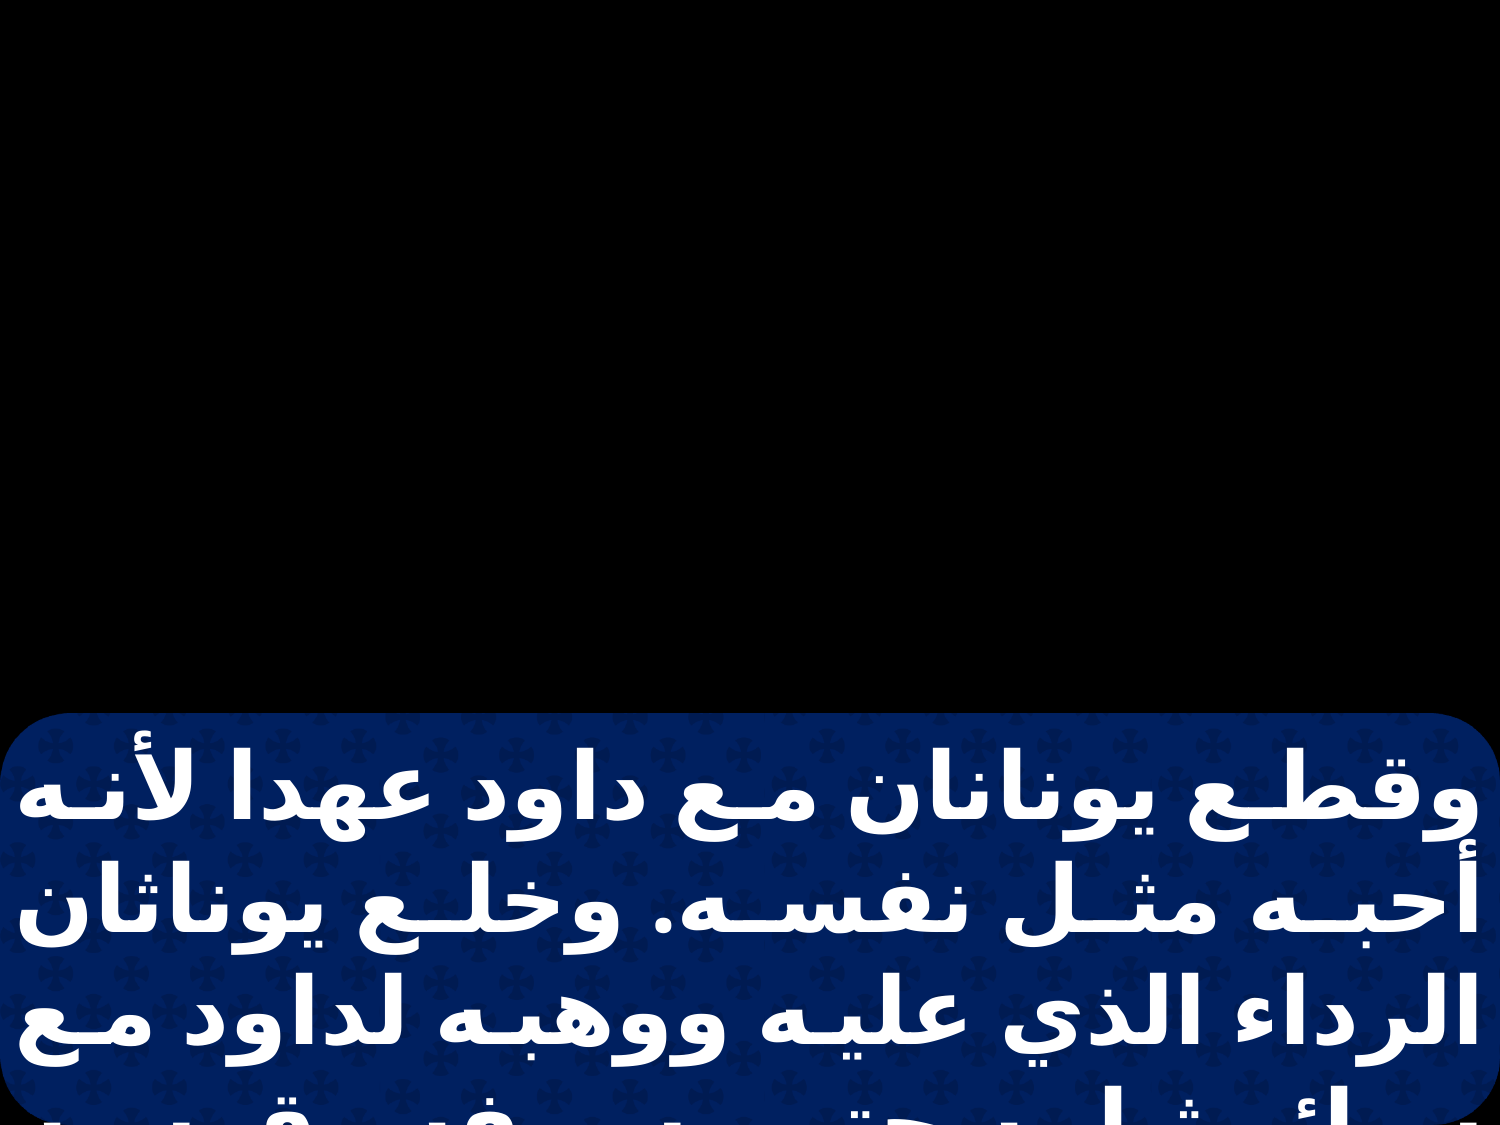

وقطع يونانان مع داود عهدا لأنه أحبه مثل نفسه. وخلع يوناثان الرداء الذي عليه ووهبه لداود مع سائر ثيابه حتى سيفه وقوسه ومنطقته.